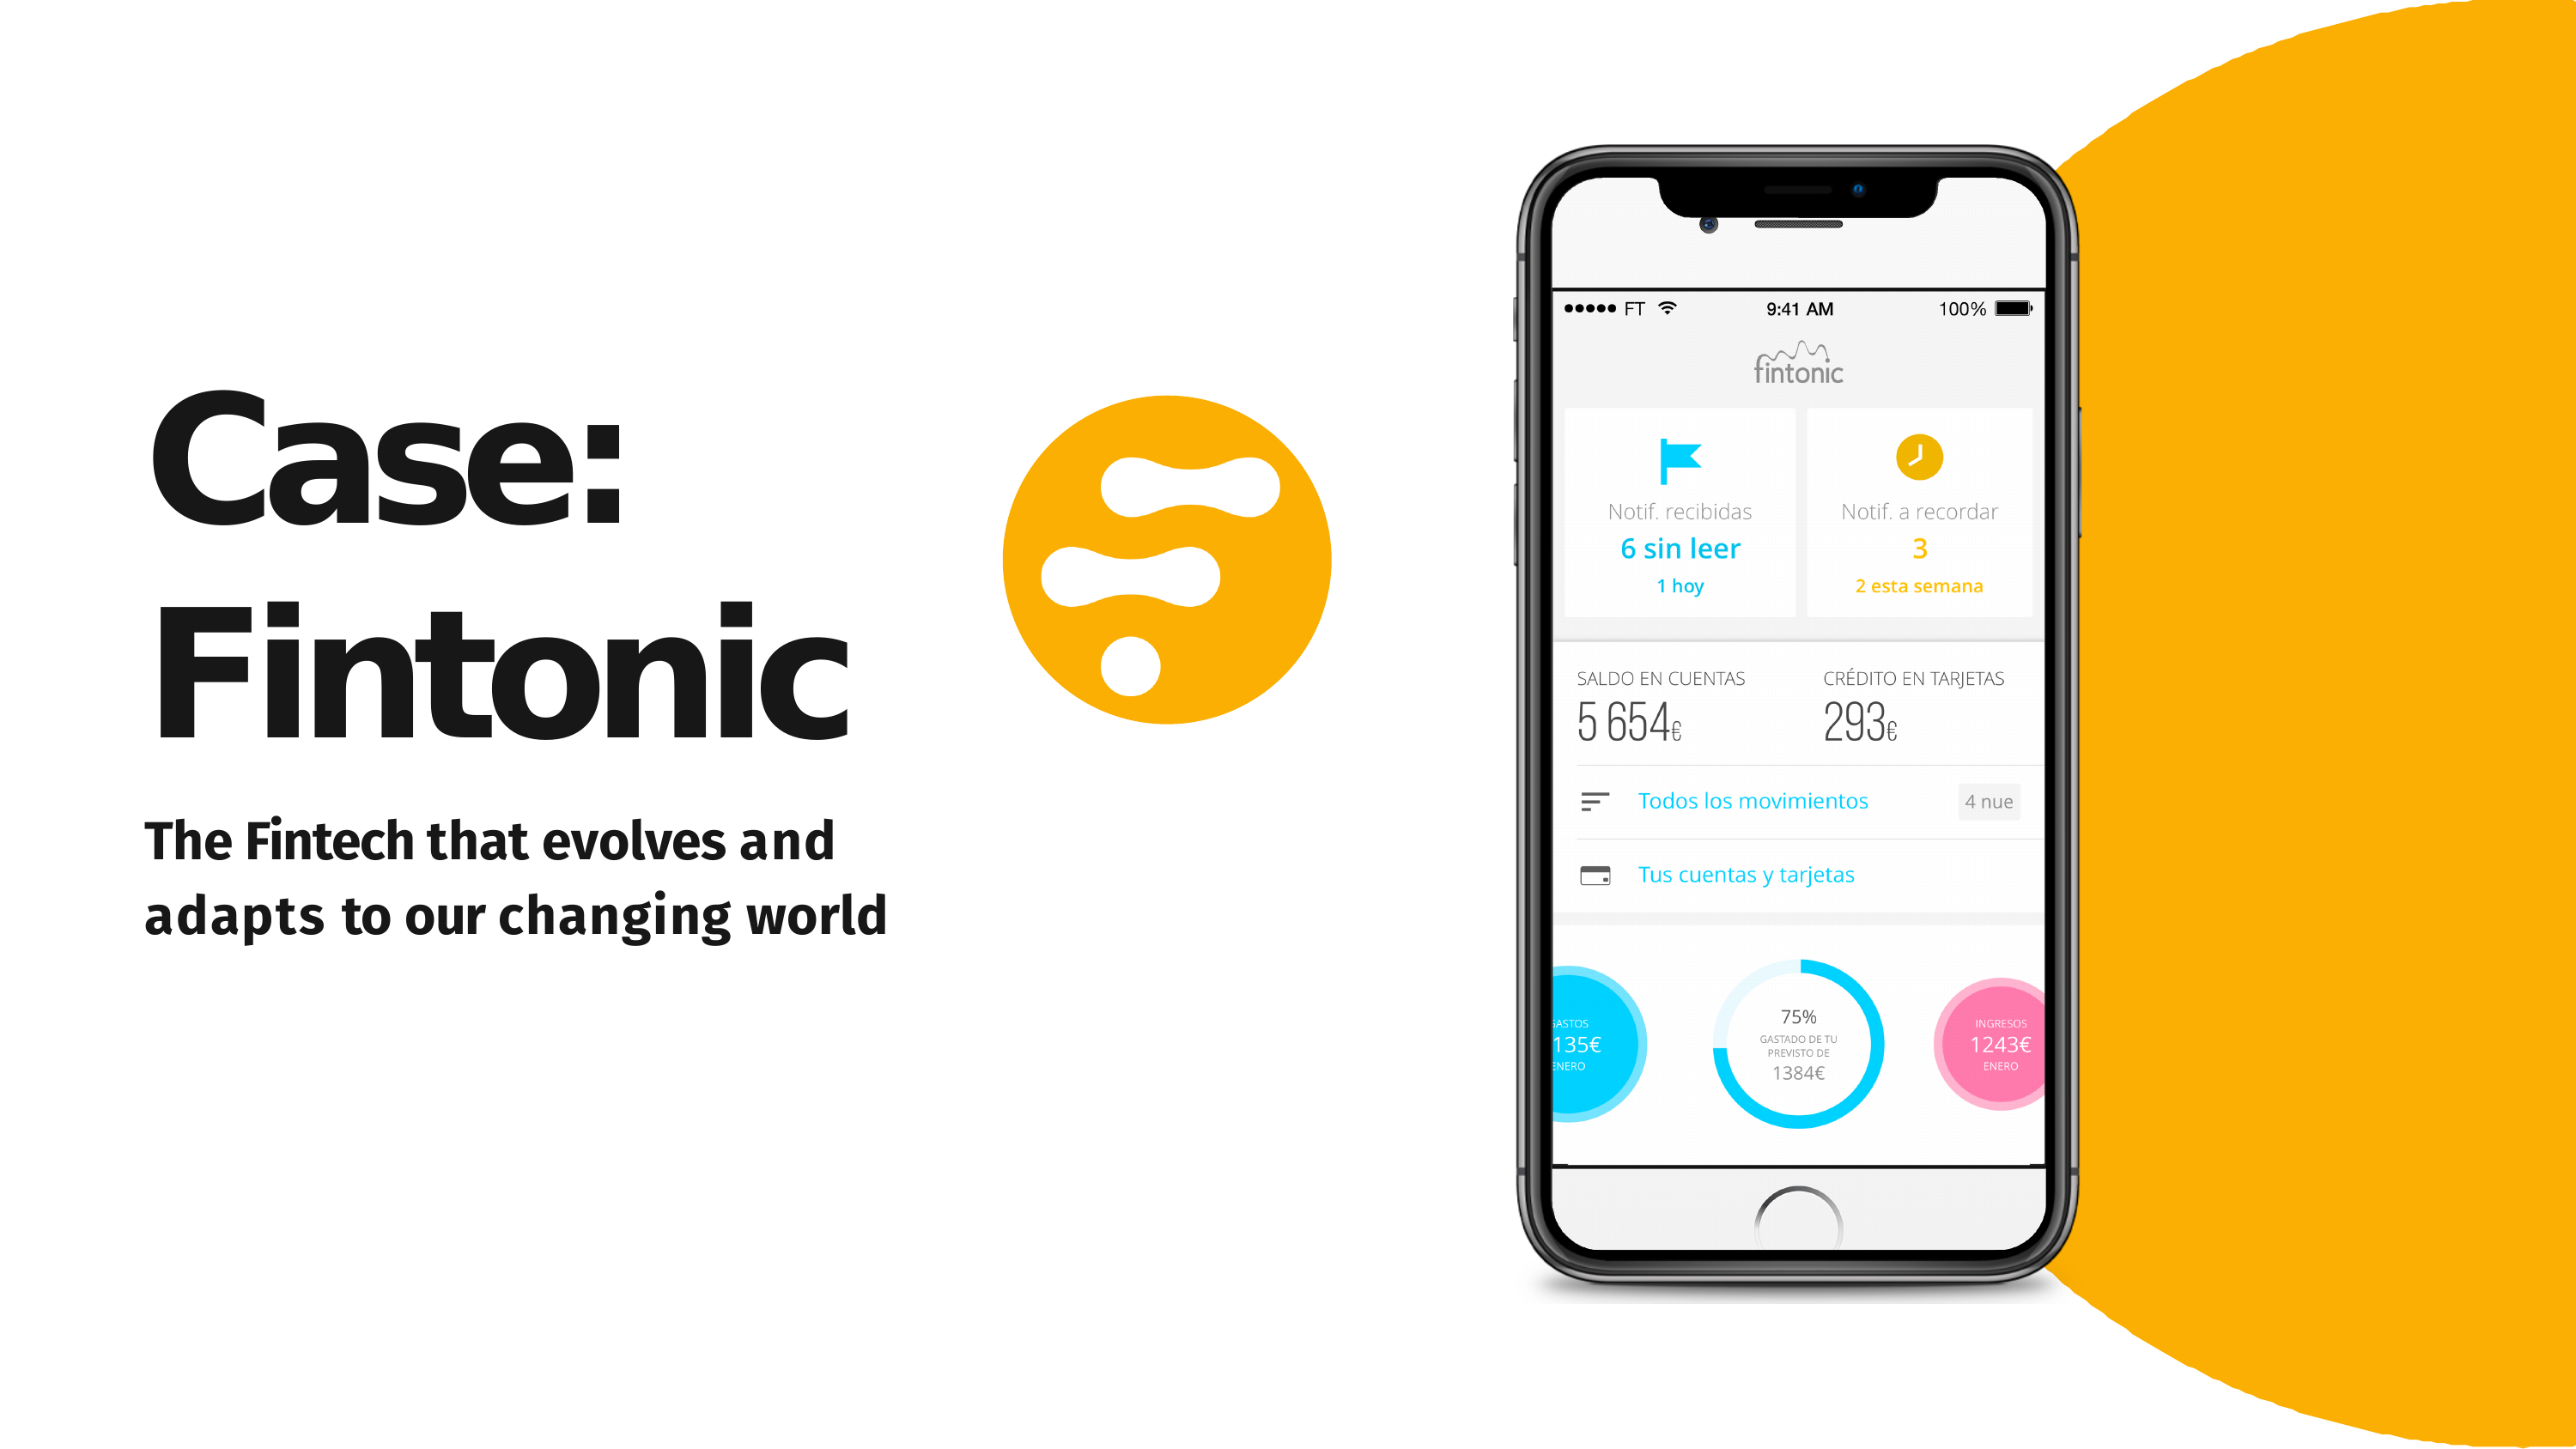

# Case: Fintonic
The Fintech that evolves and  adapts to our changing world